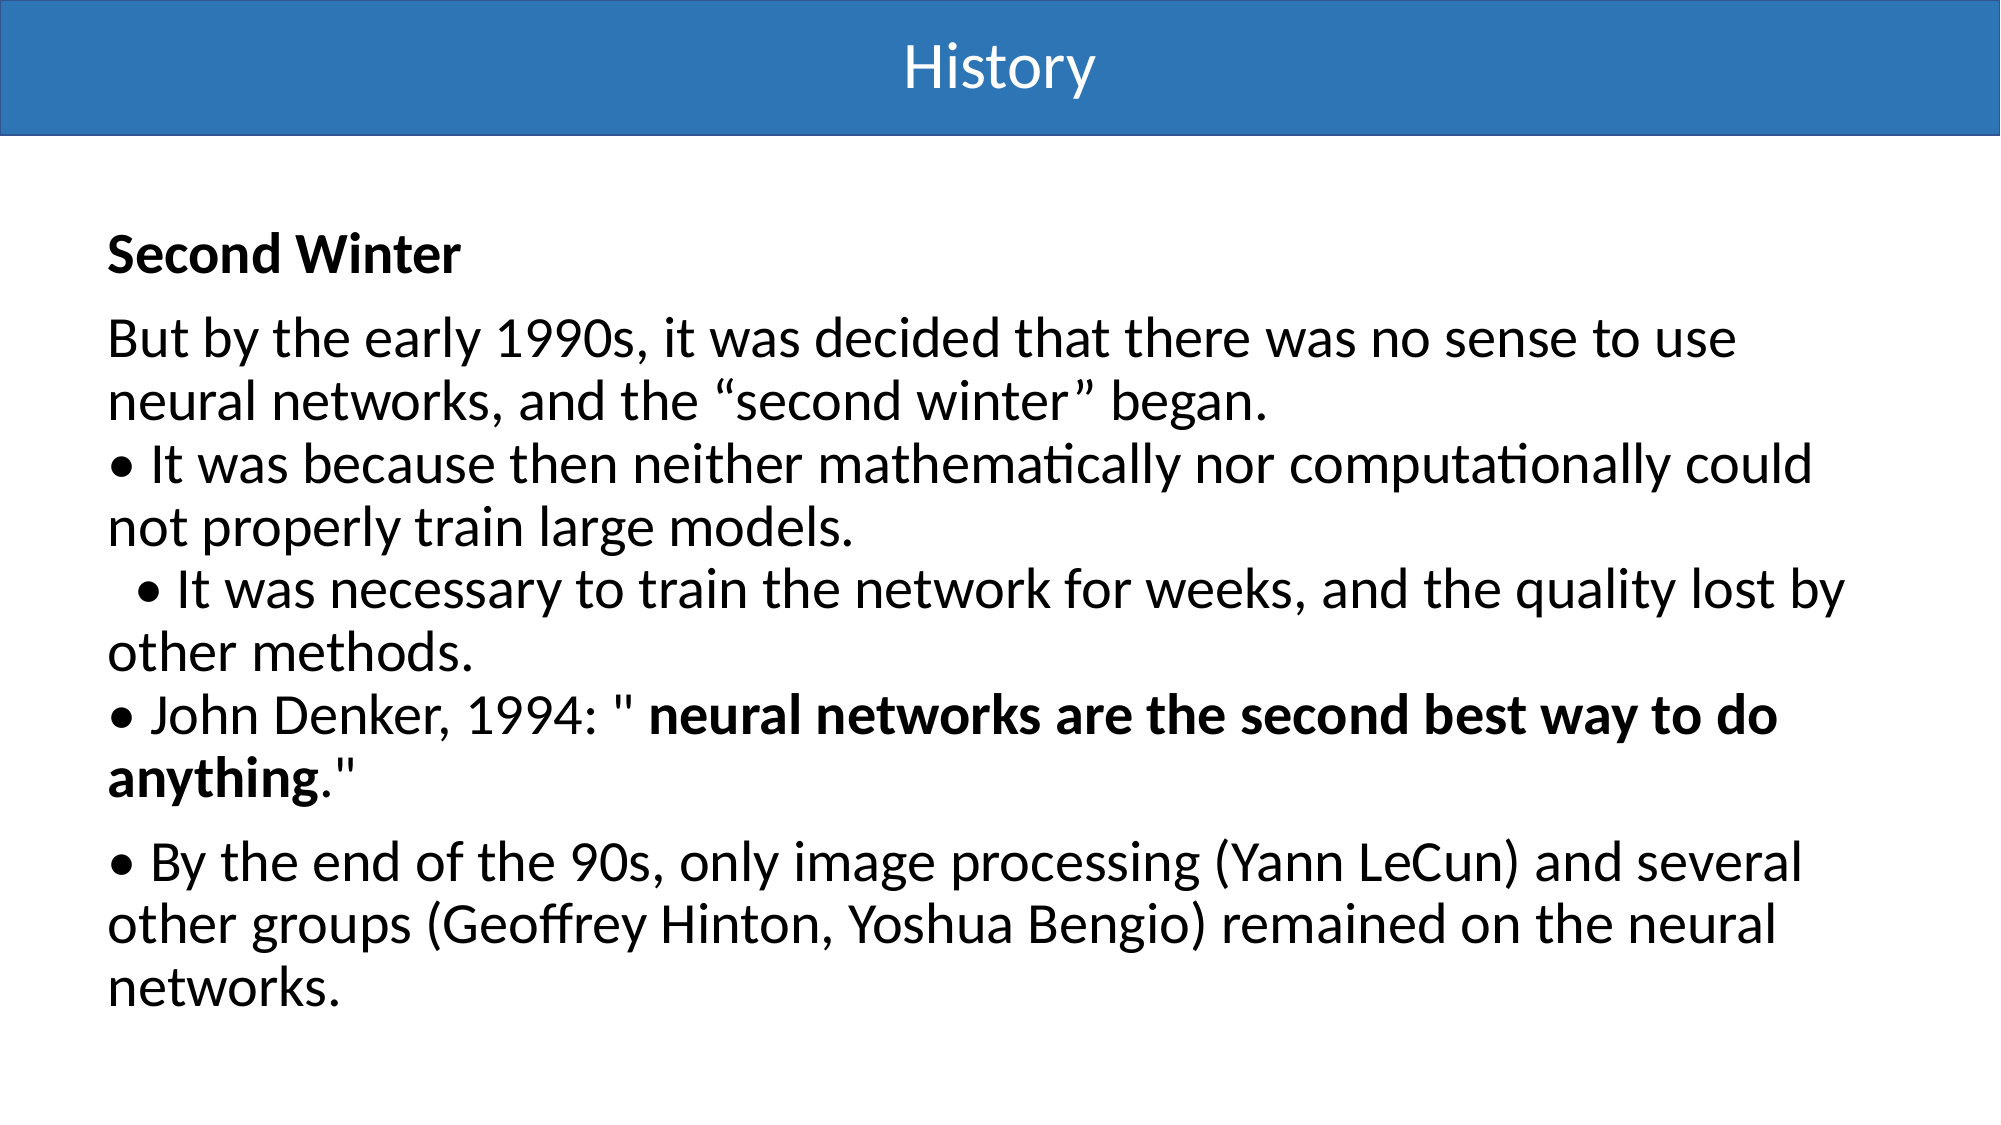

History
Second Winter
But by the early 1990s, it was decided that there was no sense to use neural networks, and the “second winter” began.
• It was because then neither mathematically nor computationally could not properly train large models.
  • It was necessary to train the network for weeks, and the quality lost by other methods.
• John Denker, 1994: " neural networks are the second best way to do anything."
• By the end of the 90s, only image processing (Yann LeCun) and several other groups (Geoffrey Hinton, Yoshua Bengio) remained on the neural networks.